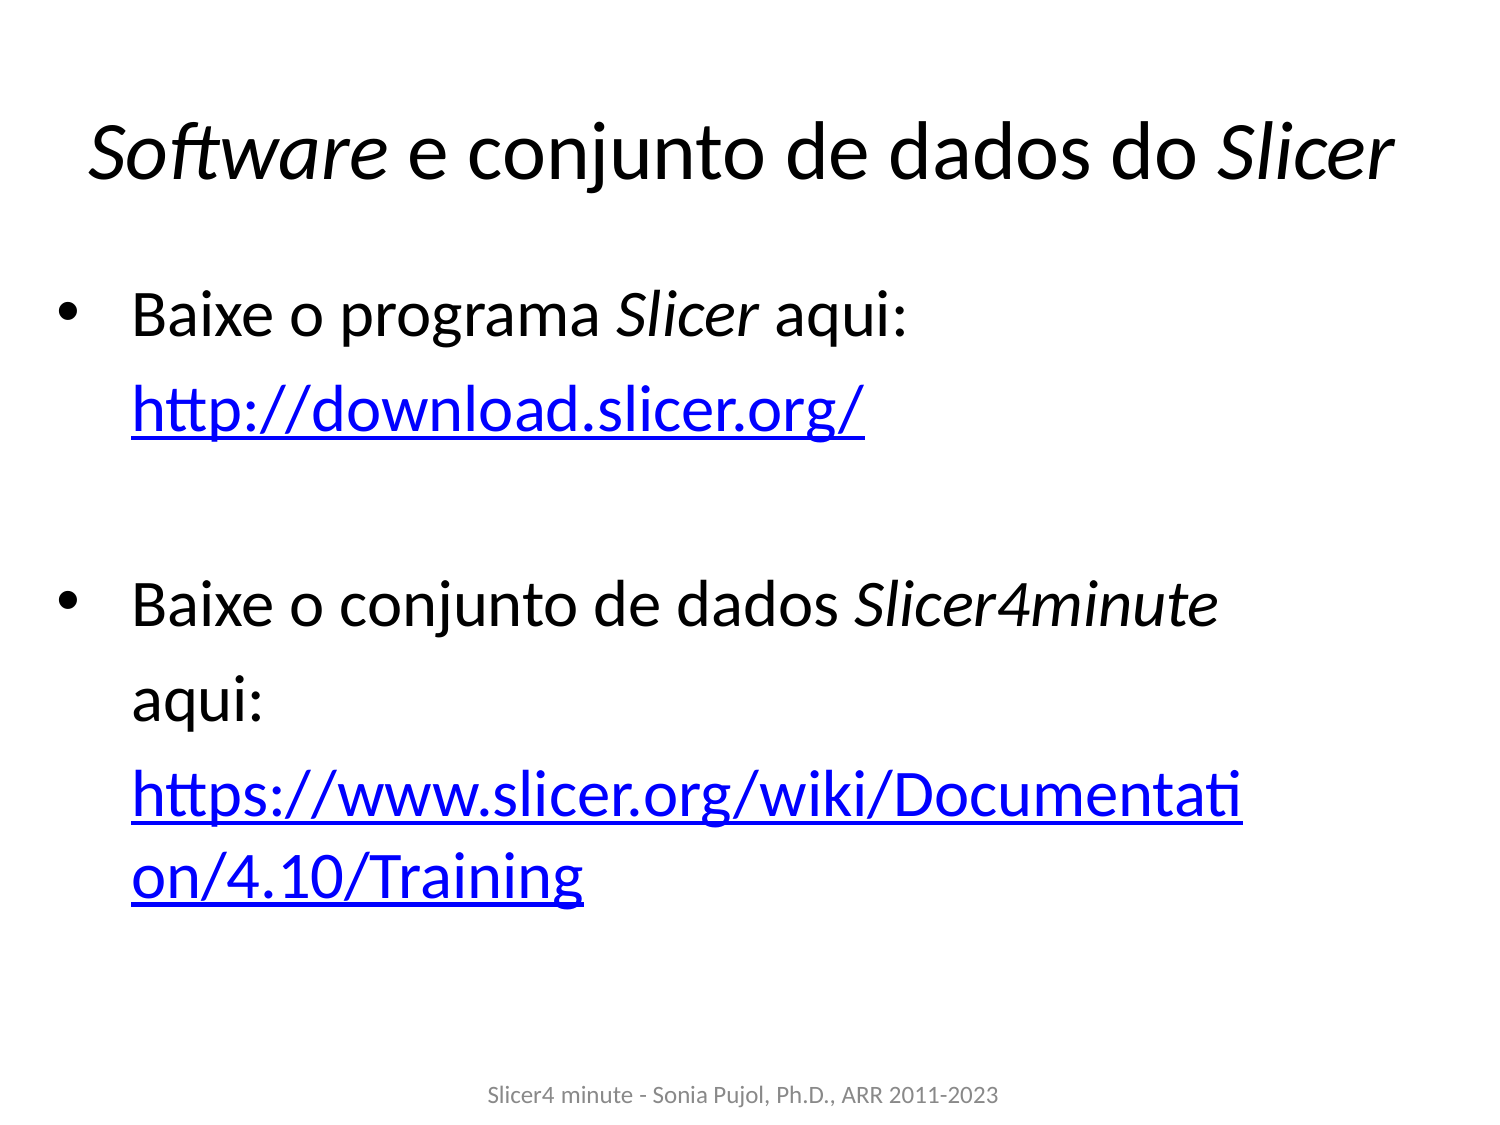

# Software e conjunto de dados do Slicer
Baixe o programa Slicer aqui: http://download.slicer.org/

Baixe o conjunto de dados Slicer4minute aqui: https://www.slicer.org/wiki/Documentation/4.10/Training
Slicer4 minute - Sonia Pujol, Ph.D., ARR 2011-2023